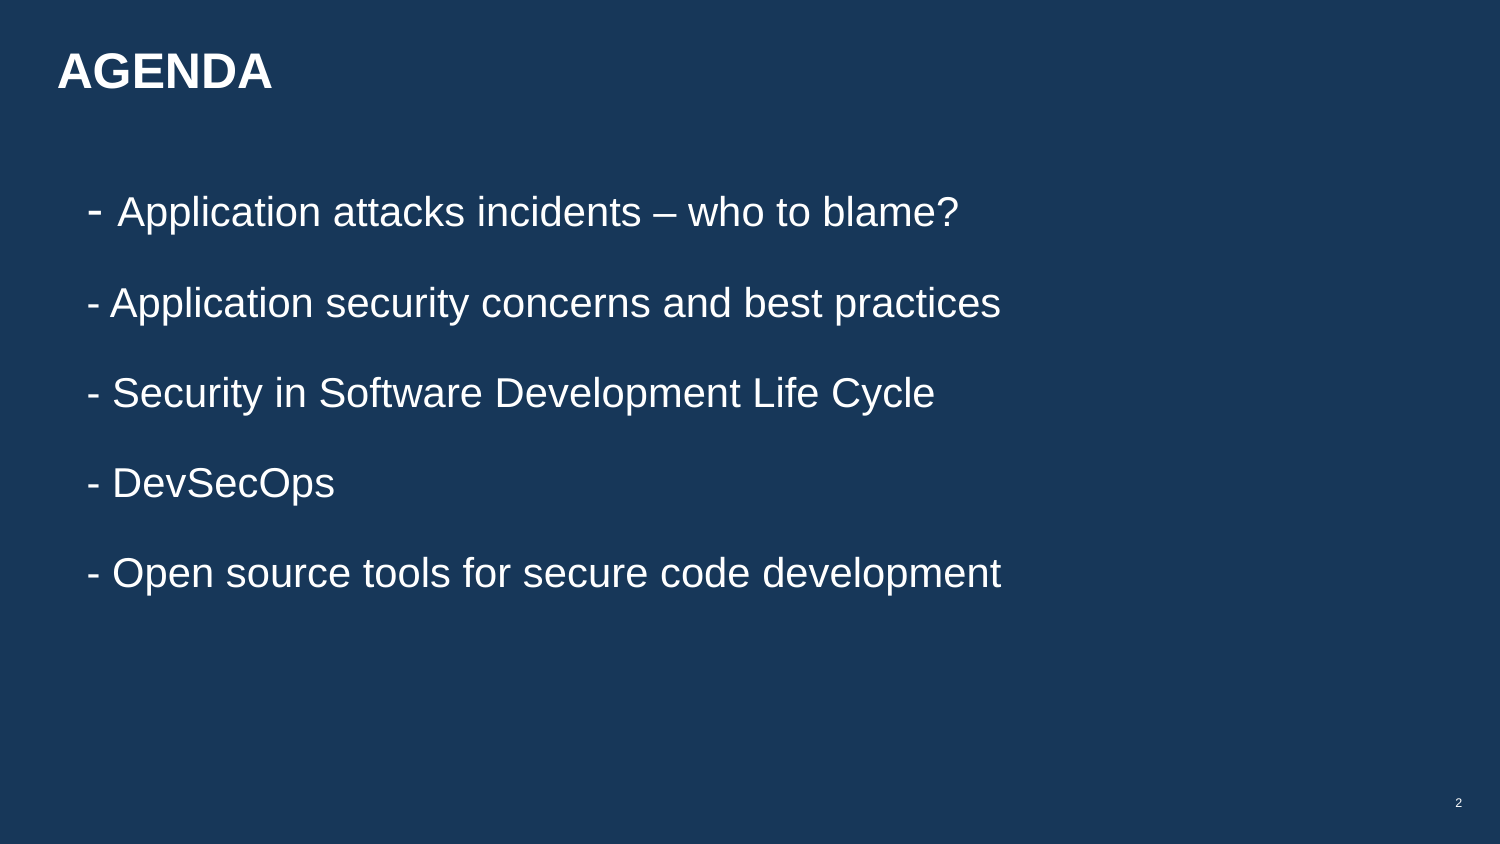

AGENDA
# - Application attacks incidents – who to blame? - Application security concerns and best practices - Security in Software Development Life Cycle - DevSecOps - Open source tools for secure code development
2